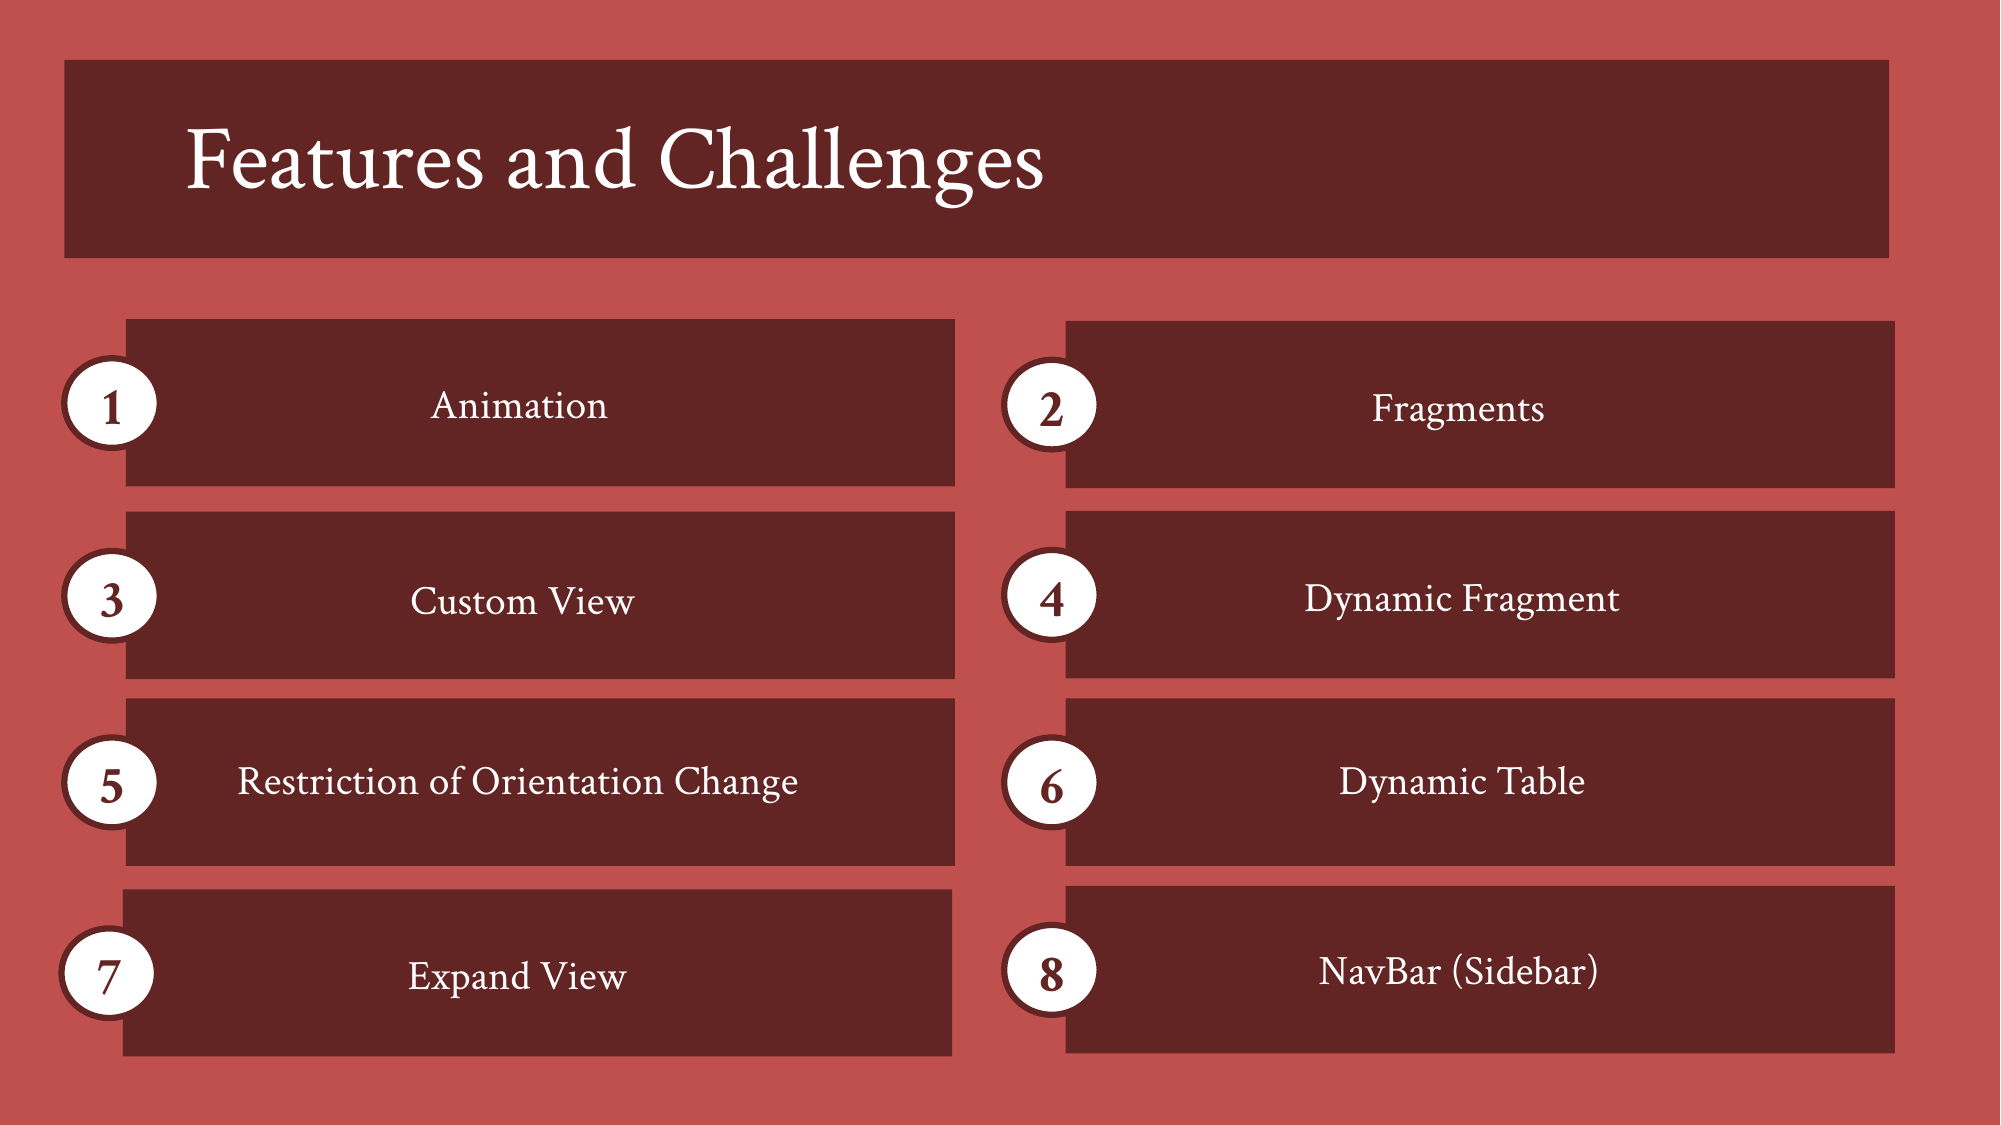

# Features and Challenges
Animation
Fragments
Dynamic Fragment
Custom View
Restriction of Orientation Change
Dynamic Table
NavBar (Sidebar)
Expand View